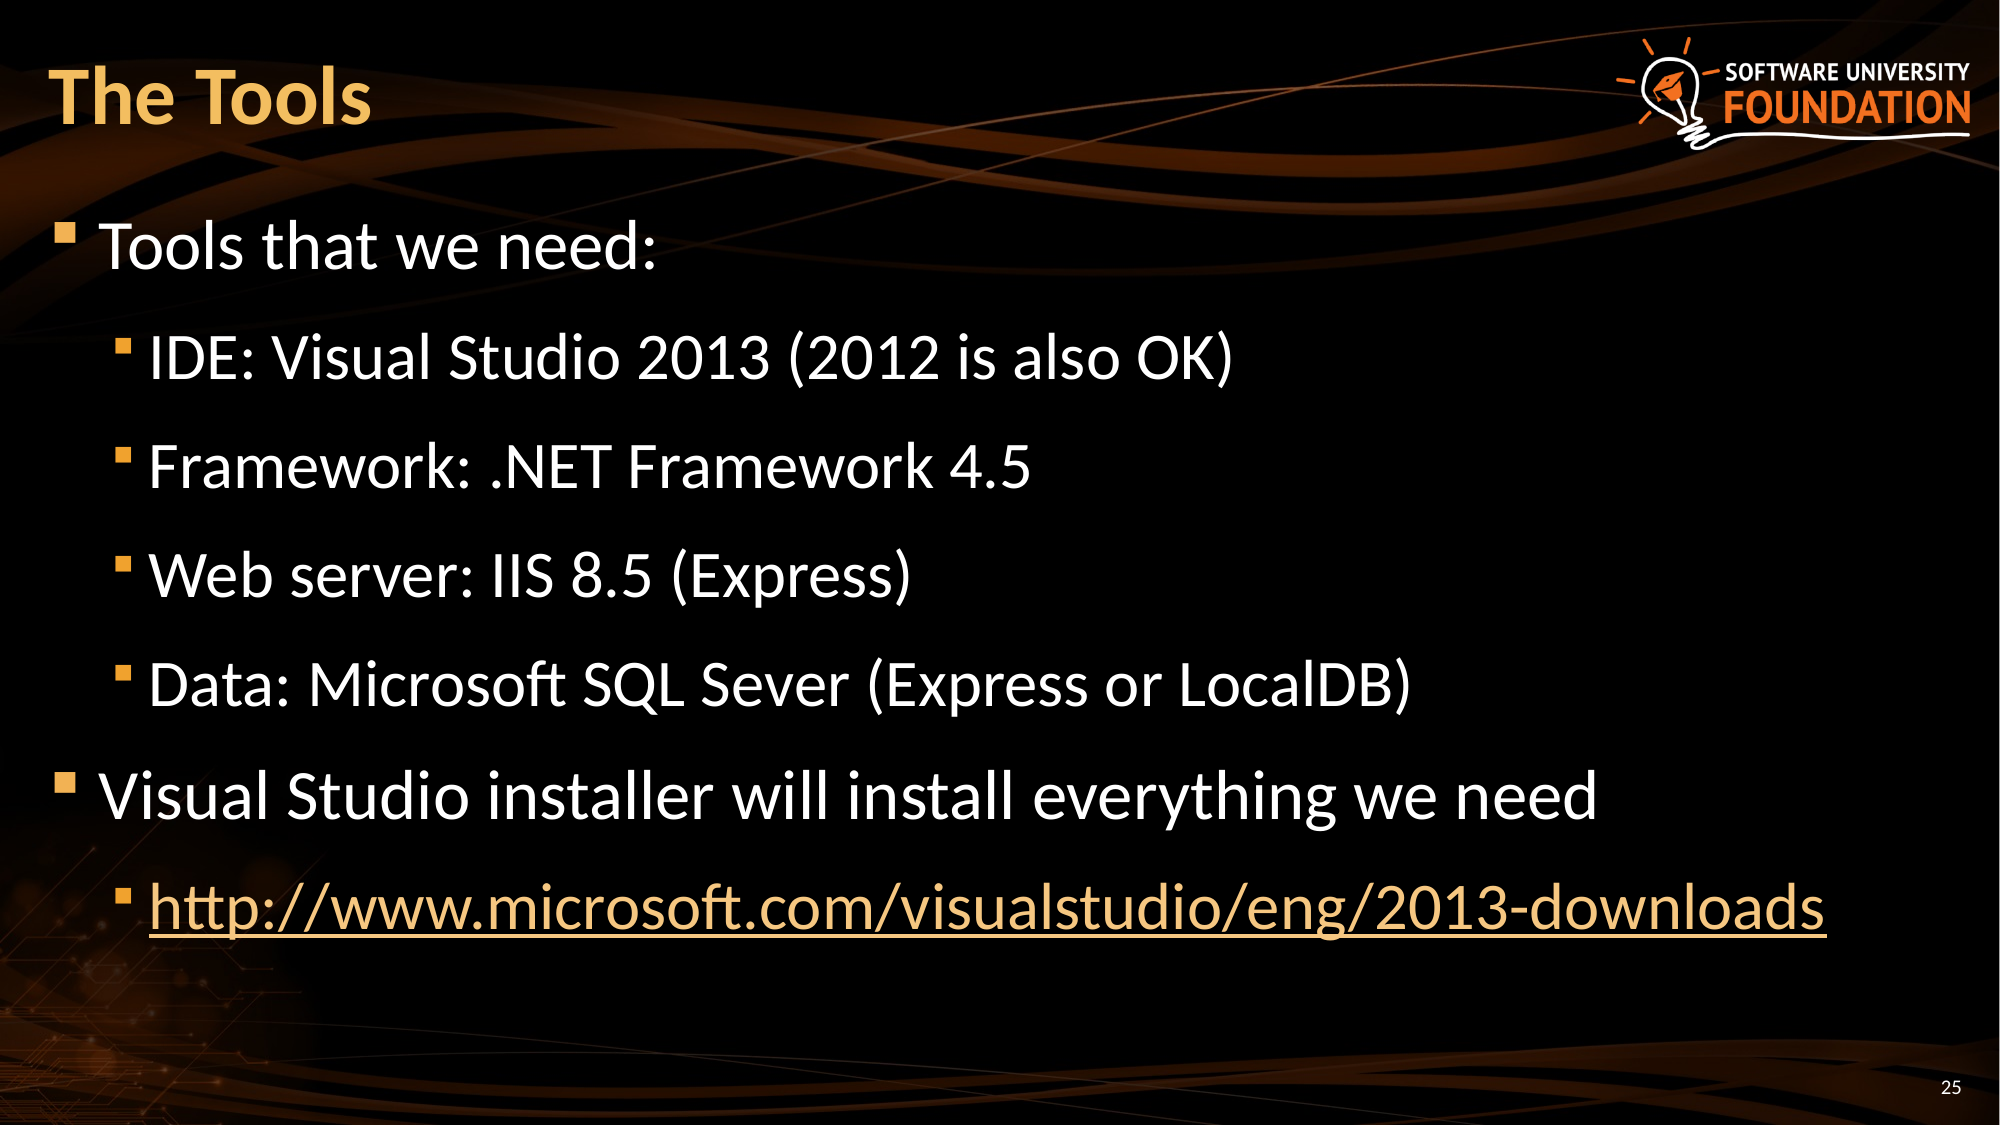

# The Tools
Tools that we need:
IDE: Visual Studio 2013 (2012 is also OK)
Framework: .NET Framework 4.5
Web server: IIS 8.5 (Express)
Data: Microsoft SQL Sever (Express or LocalDB)
Visual Studio installer will install everything we need
http://www.microsoft.com/visualstudio/eng/2013-downloads
25